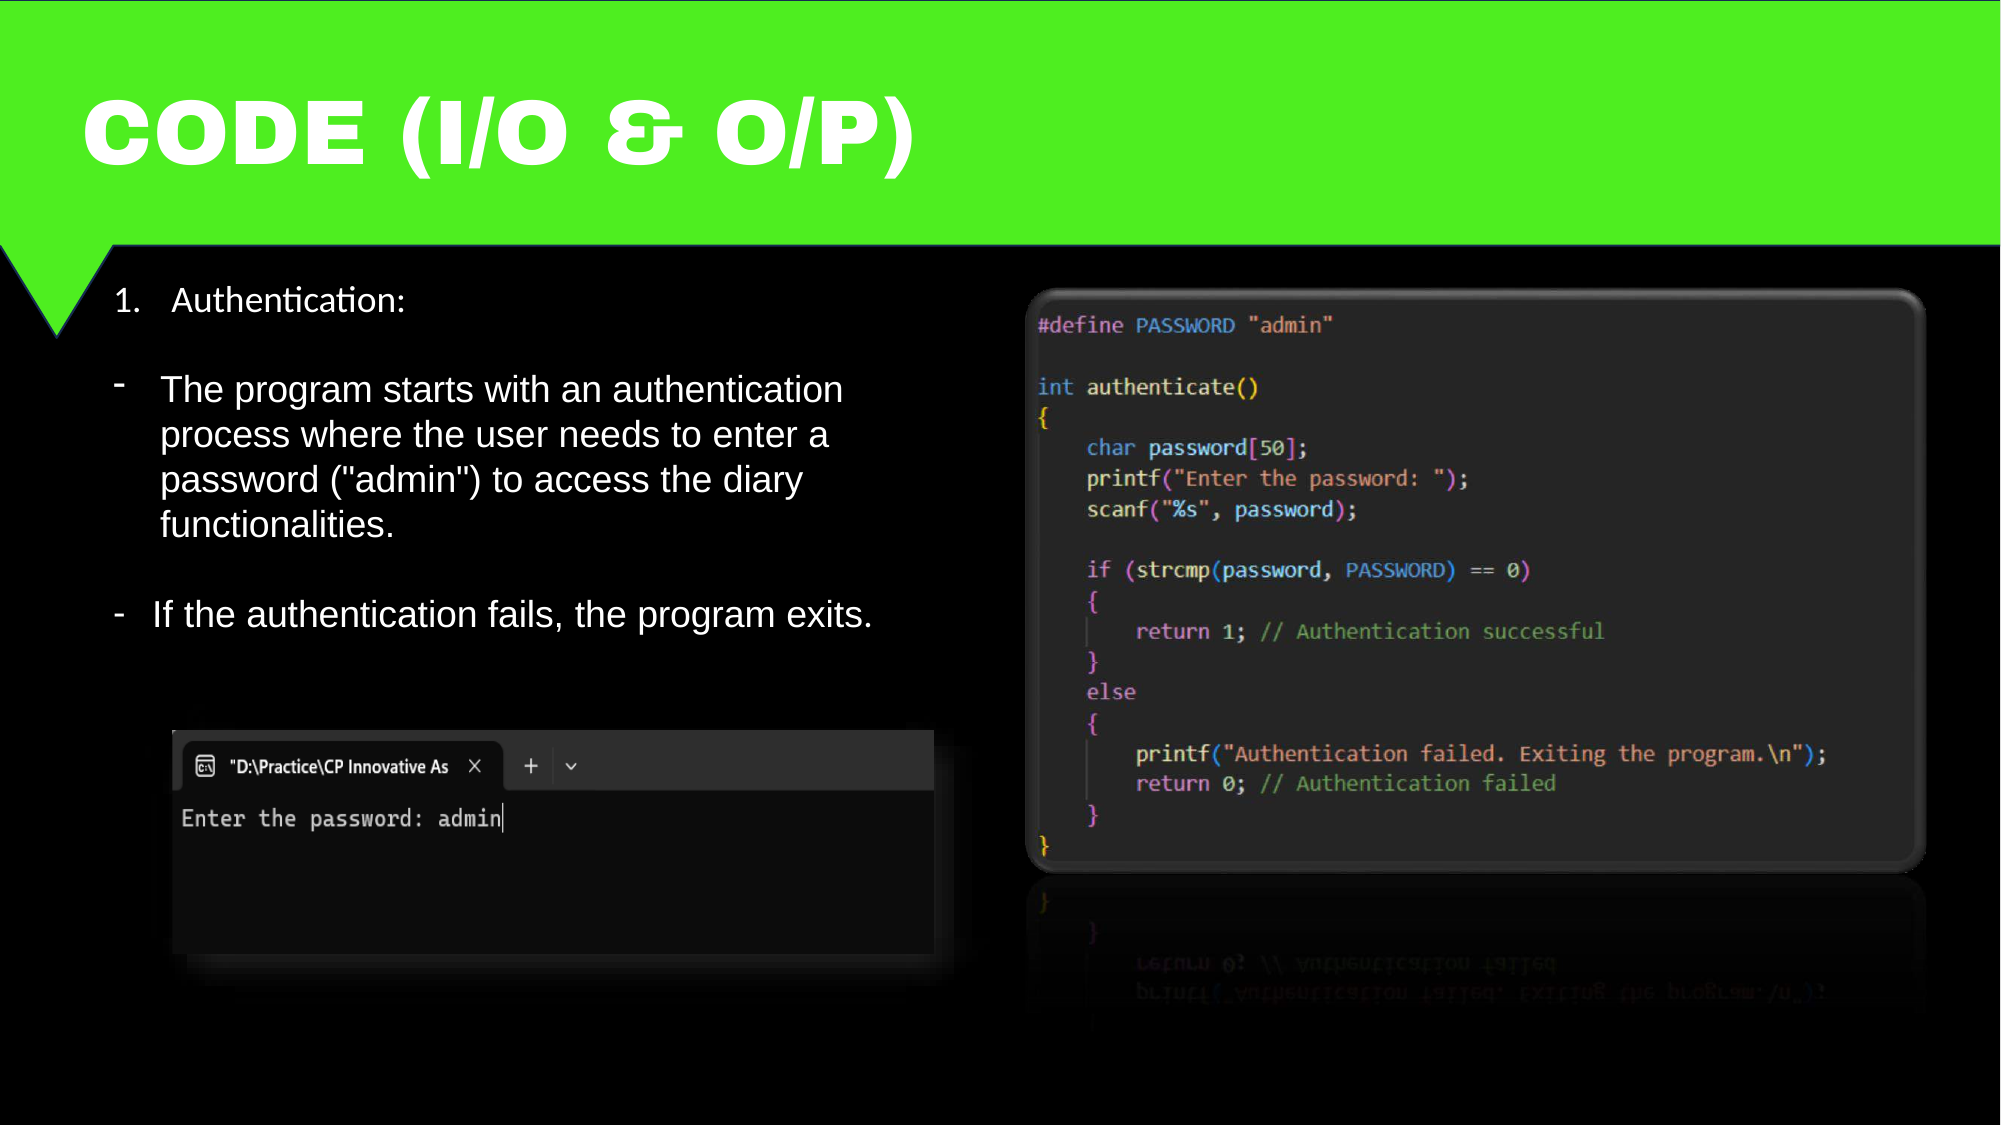

# CODE (I/O & O/P)
1.	Authentication:

The program starts with an authentication  process where the user needs to enter a  password ("admin") to access the diary  functionalities.

If the authentication fails, the program exits.